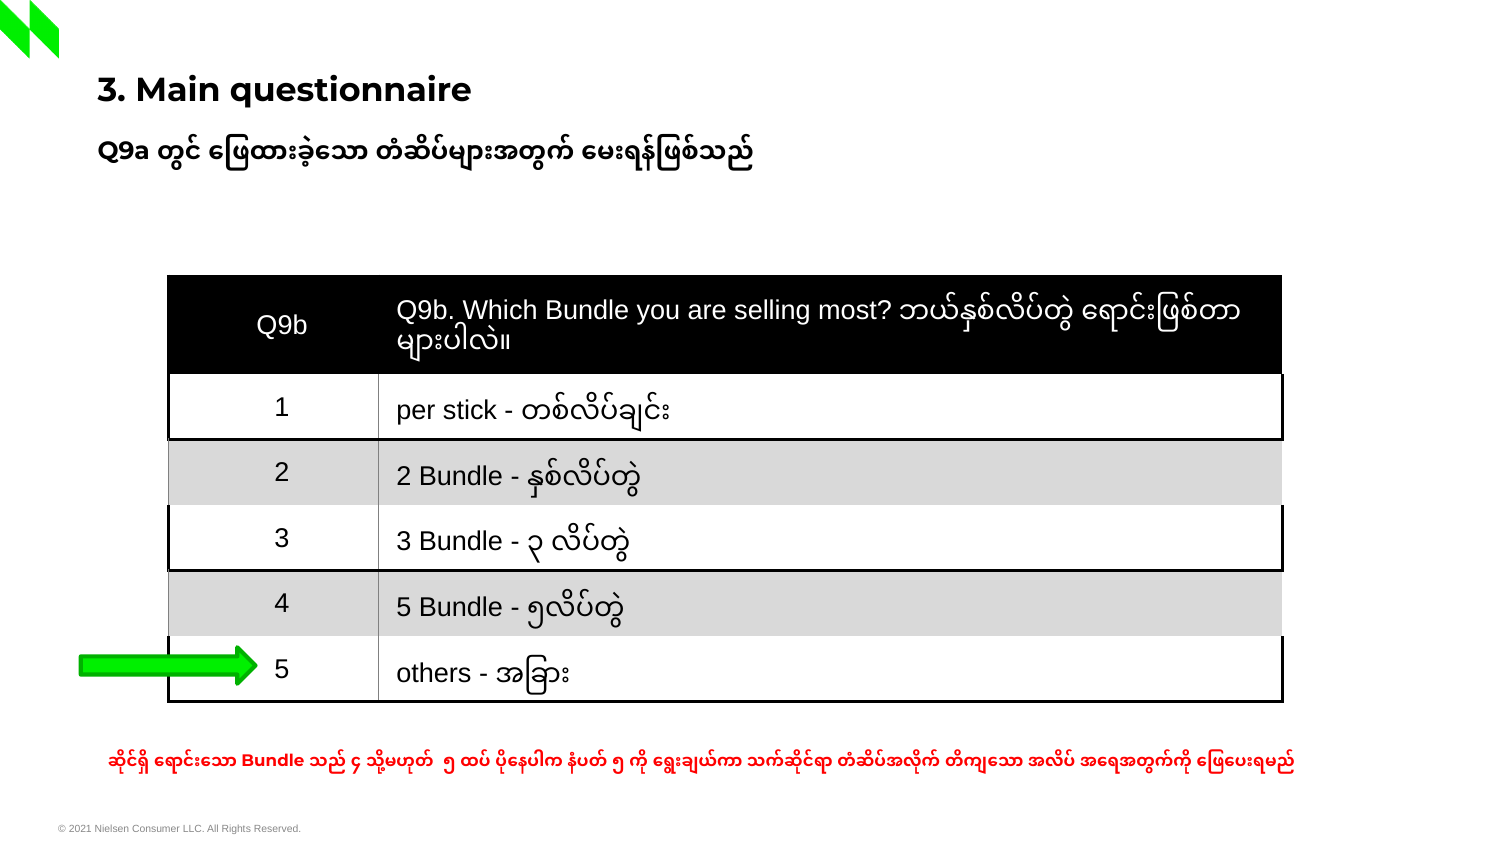

# 3. Main questionnaire
Q9a တွင် ဖြေထားခဲ့သော တံဆိပ်များအတွက် မေးရန်ဖြစ်သည်

| Q9b | Q9b. Which Bundle you are selling most? ဘယ်နှစ်လိပ်တွဲ ရောင်းဖြစ်တာ များပါလဲ။ |
| --- | --- |
| 1 | per stick - တစ်လိပ်ချင်း |
| 2 | 2 Bundle - နှစ်လိပ်တွဲ |
| 3 | 3 Bundle - ၃ လိပ်တွဲ |
| 4 | 5 Bundle - ၅လိပ်တွဲ |
| 5 | others - အခြား |

ဆိုင်ရှိ ရောင်းသော Bundle သည် ၄ သို့မဟုတ်  ၅ ထပ် ပိုနေပါက နံပတ် ၅ ကို ရွေးချယ်ကာ သက်ဆိုင်ရာ တံဆိပ်အလိုက် တိကျသော အလိပ် အရေအတွက်ကို ဖြေပေးရမည်